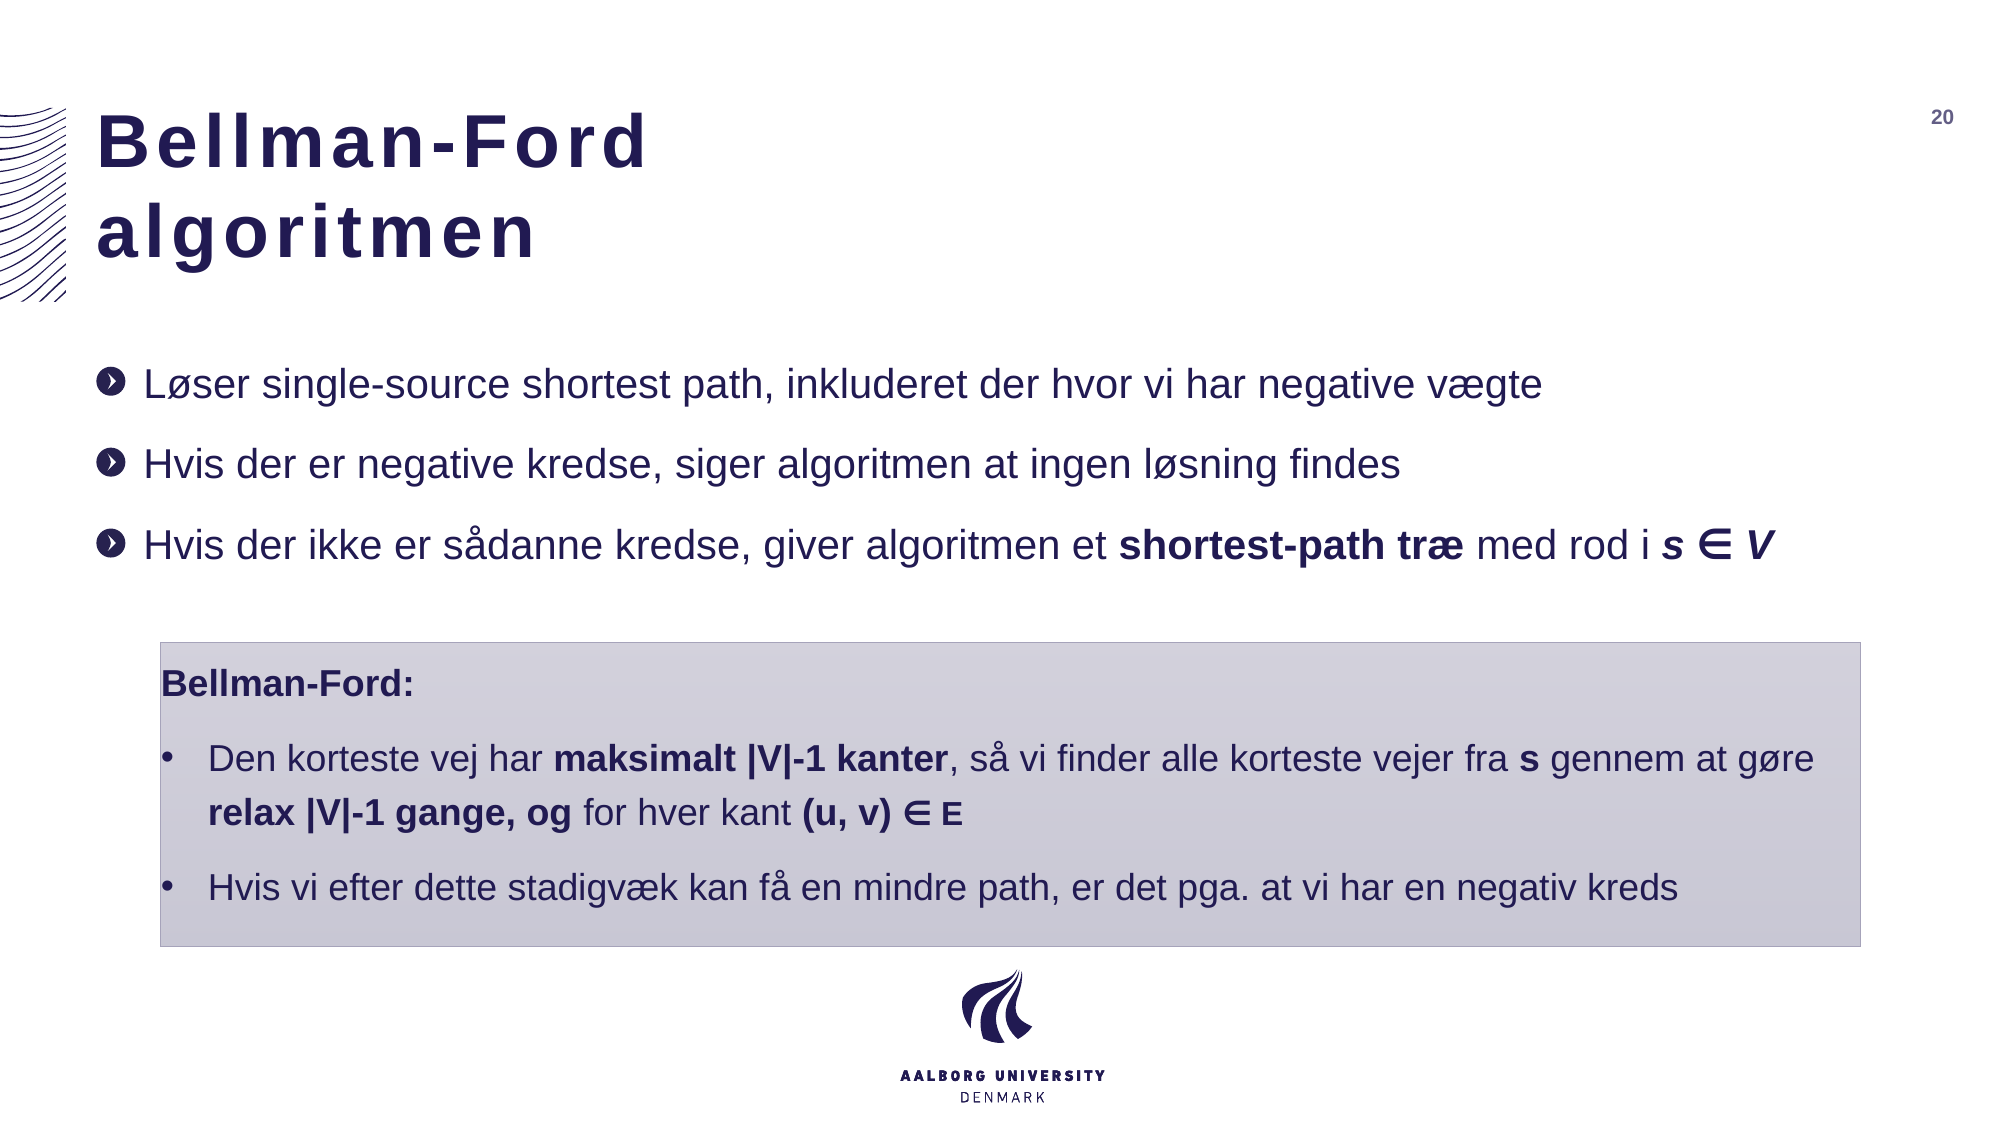

# Bellman-Ford algoritmen
20
Løser single-source shortest path, inkluderet der hvor vi har negative vægte
Hvis der er negative kredse, siger algoritmen at ingen løsning findes
Hvis der ikke er sådanne kredse, giver algoritmen et shortest-path træ med rod i s ∈ V
Bellman-Ford:
Den korteste vej har maksimalt |V|-1 kanter, så vi finder alle korteste vejer fra s gennem at gøre relax |V|-1 gange, og for hver kant (u, v) ∈ E
Hvis vi efter dette stadigvæk kan få en mindre path, er det pga. at vi har en negativ kreds